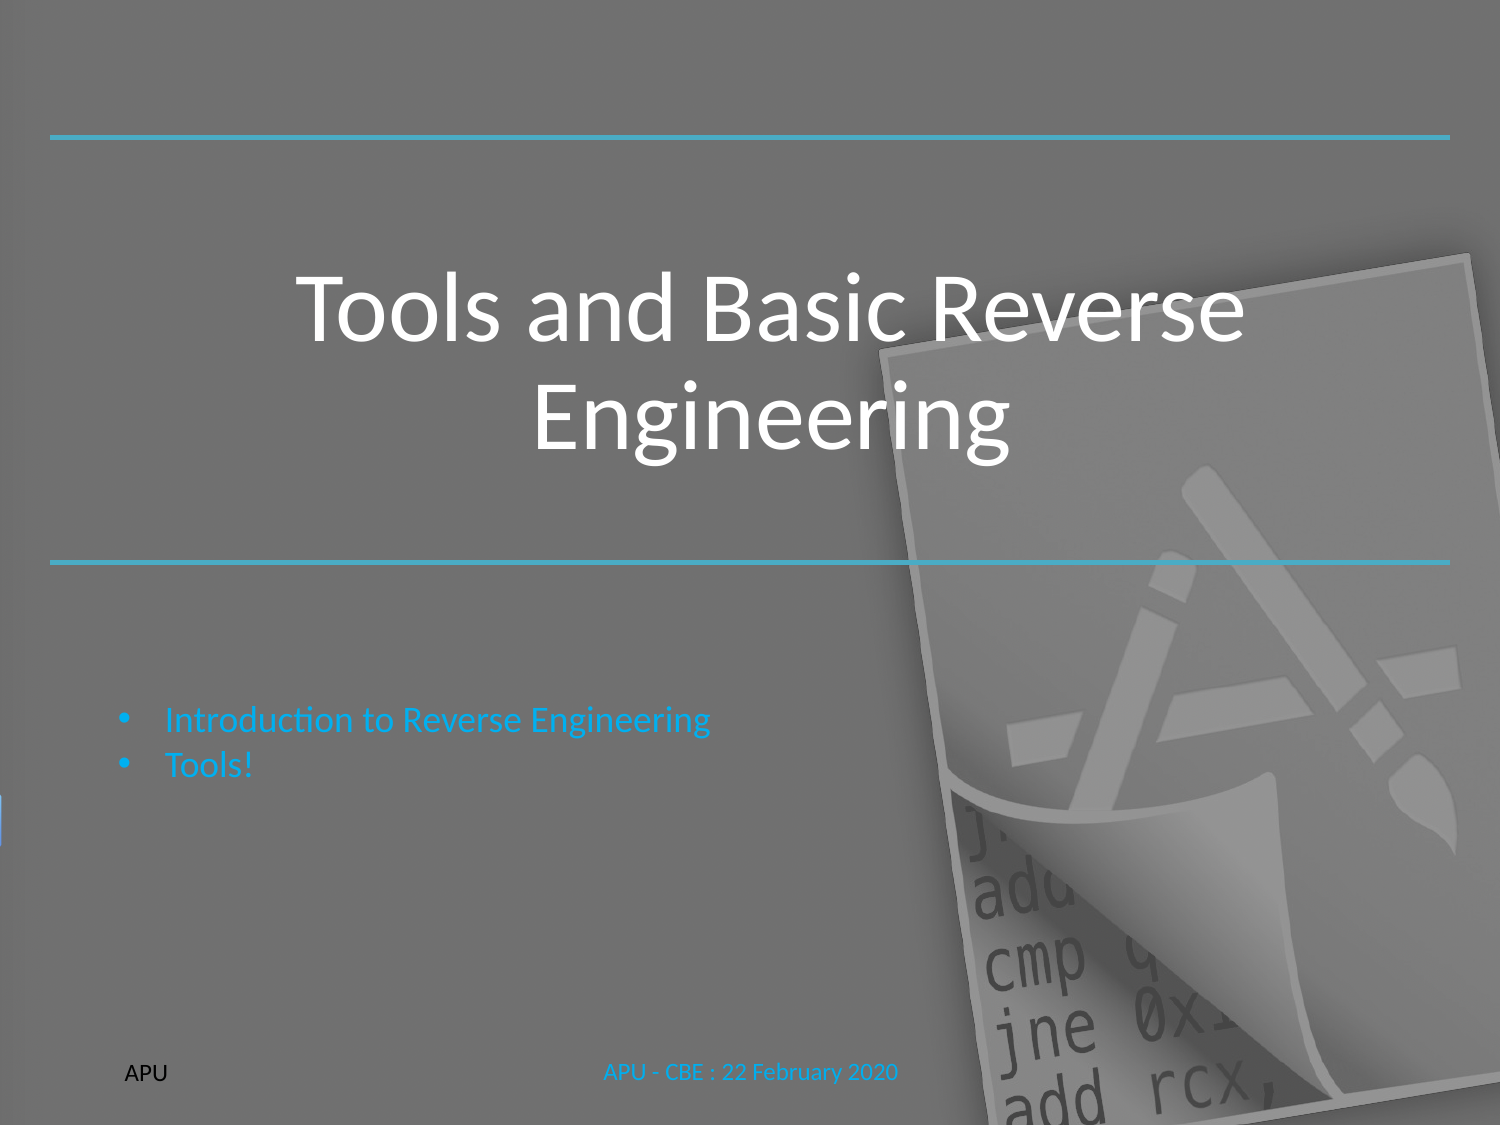

# Tools and Basic Reverse Engineering

Introduction to Reverse Engineering
Tools!
APU - CBE : 22 February 2020
APU